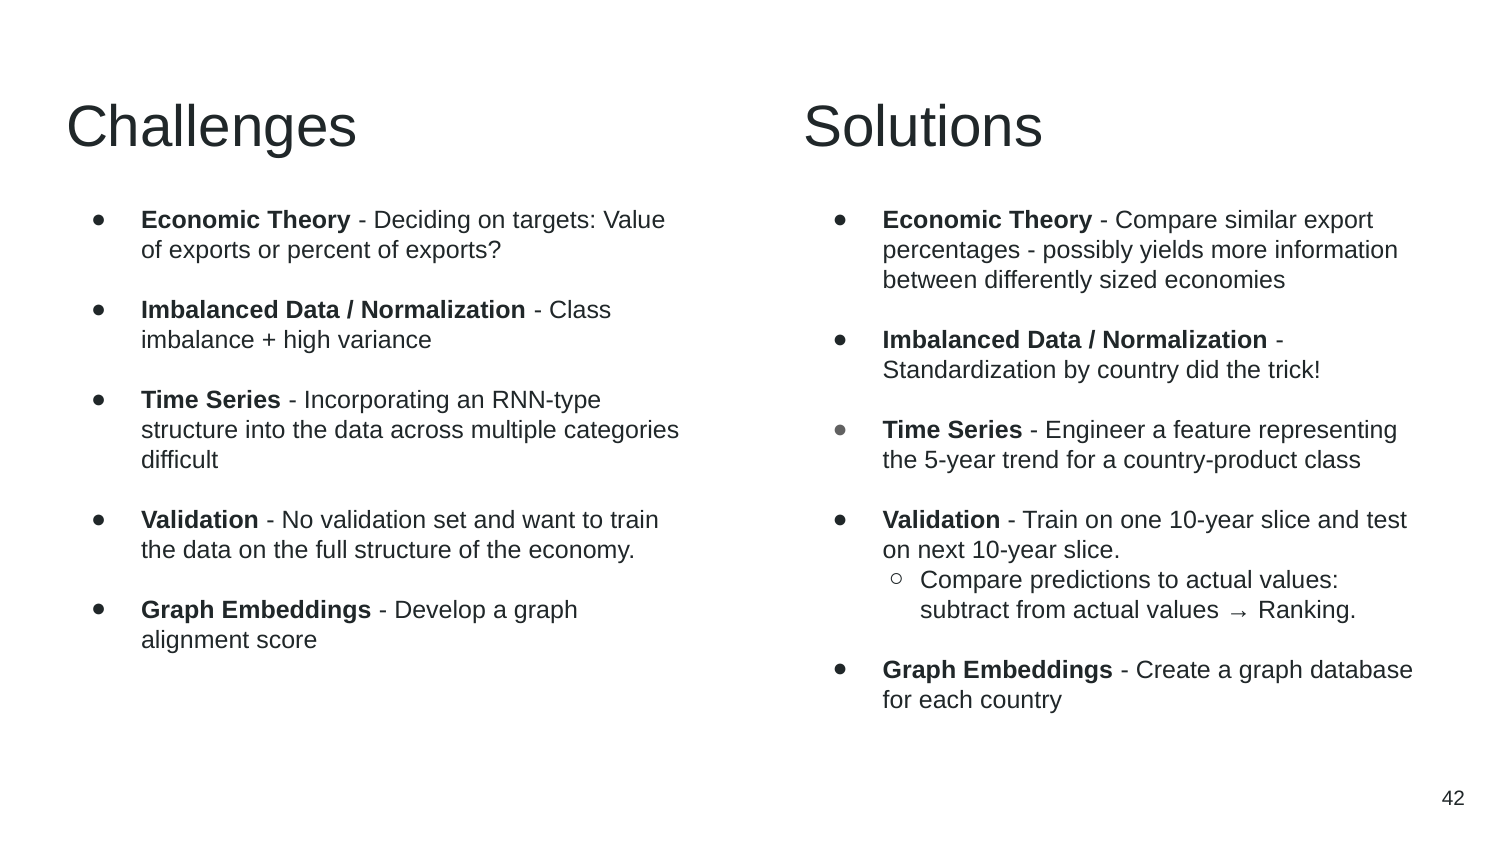

# Challenges
Solutions
Economic Theory - Deciding on targets: Value of exports or percent of exports?

Imbalanced Data / Normalization - Class imbalance + high variance

Time Series - Incorporating an RNN-type structure into the data across multiple categories difficult

Validation - No validation set and want to train the data on the full structure of the economy.

Graph Embeddings - Develop a graph alignment score
Economic Theory - Compare similar export percentages - possibly yields more information between differently sized economies

Imbalanced Data / Normalization - Standardization by country did the trick!

Time Series - Engineer a feature representing the 5-year trend for a country-product class

Validation - Train on one 10-year slice and test on next 10-year slice.
Compare predictions to actual values: subtract from actual values → Ranking.

Graph Embeddings - Create a graph database for each country
42